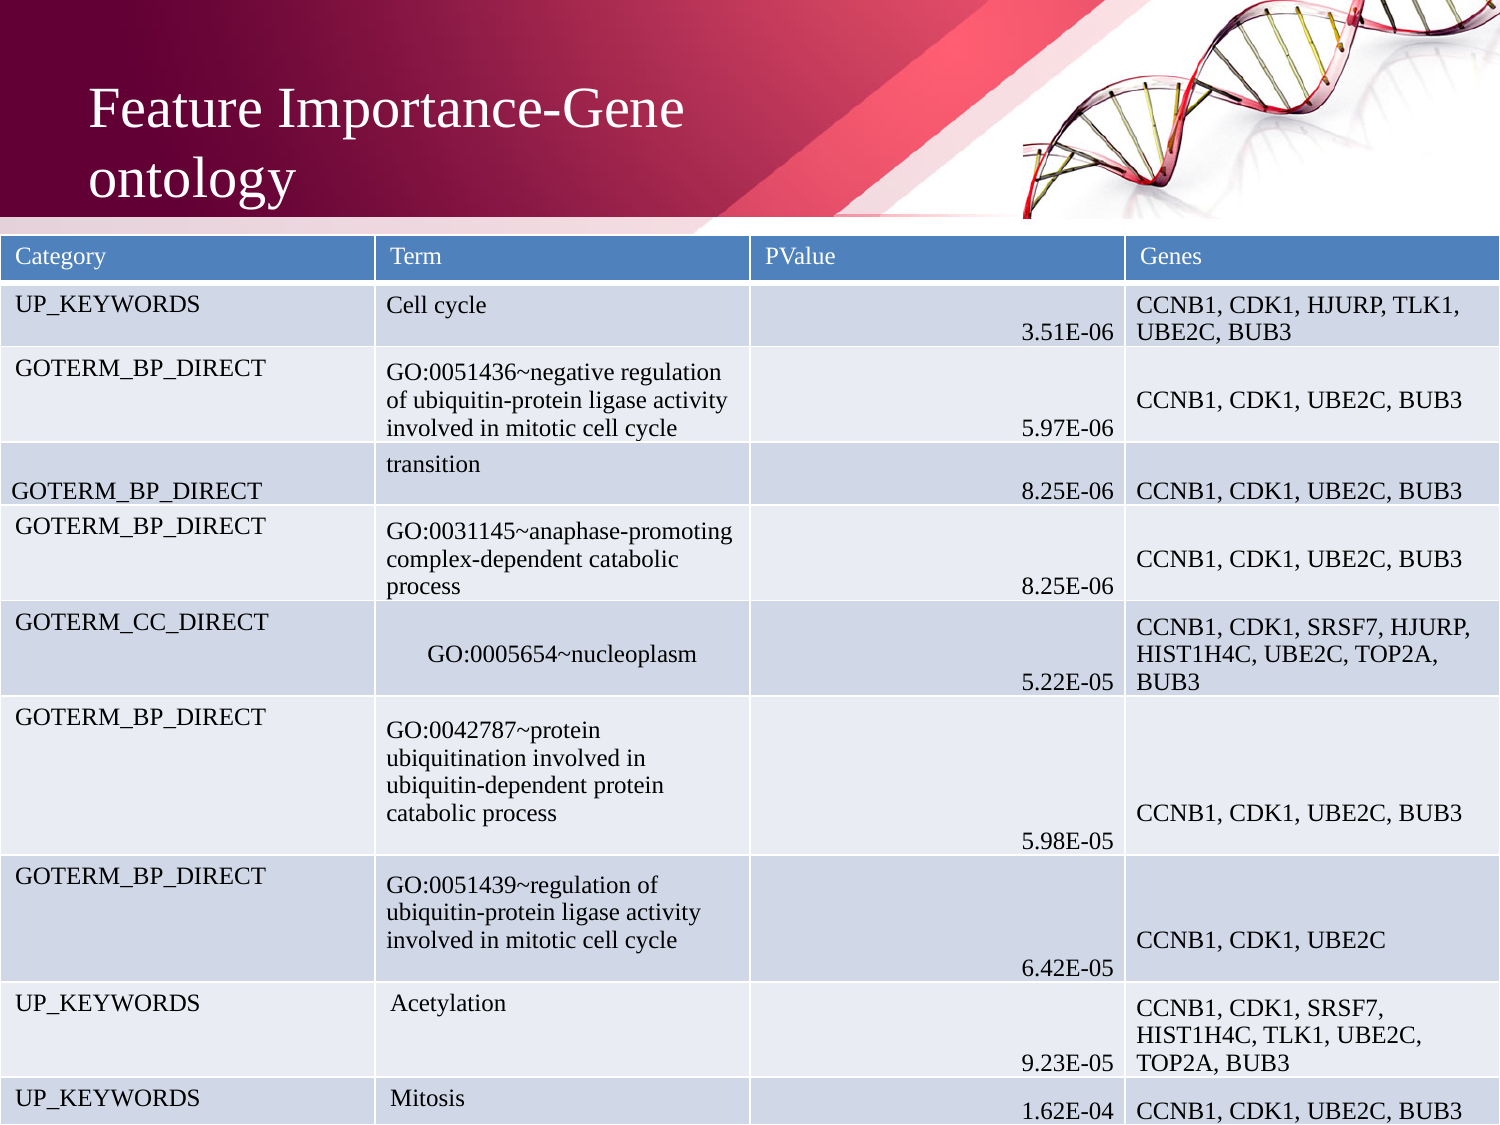

Feature Importance-Gene ontology
| Category | Term | PValue | Genes |
| --- | --- | --- | --- |
| UP\_KEYWORDS | Cell cycle | 3.51E-06 | CCNB1, CDK1, HJURP, TLK1, UBE2C, BUB3 |
| GOTERM\_BP\_DIRECT | GO:0051436~negative regulation of ubiquitin-protein ligase activity involved in mitotic cell cycle | 5.97E-06 | CCNB1, CDK1, UBE2C, BUB3 |
| GOTERM\_BP\_DIRECT | transition | 8.25E-06 | CCNB1, CDK1, UBE2C, BUB3 |
| GOTERM\_BP\_DIRECT | GO:0031145~anaphase-promoting complex-dependent catabolic process | 8.25E-06 | CCNB1, CDK1, UBE2C, BUB3 |
| GOTERM\_CC\_DIRECT | GO:0005654~nucleoplasm | 5.22E-05 | CCNB1, CDK1, SRSF7, HJURP, HIST1H4C, UBE2C, TOP2A, BUB3 |
| GOTERM\_BP\_DIRECT | GO:0042787~protein ubiquitination involved in ubiquitin-dependent protein catabolic process | 5.98E-05 | CCNB1, CDK1, UBE2C, BUB3 |
| GOTERM\_BP\_DIRECT | GO:0051439~regulation of ubiquitin-protein ligase activity involved in mitotic cell cycle | 6.42E-05 | CCNB1, CDK1, UBE2C |
| UP\_KEYWORDS | Acetylation | 9.23E-05 | CCNB1, CDK1, SRSF7, HIST1H4C, TLK1, UBE2C, TOP2A, BUB3 |
| UP\_KEYWORDS | Mitosis | 1.62E-04 | CCNB1, CDK1, UBE2C, BUB3 |